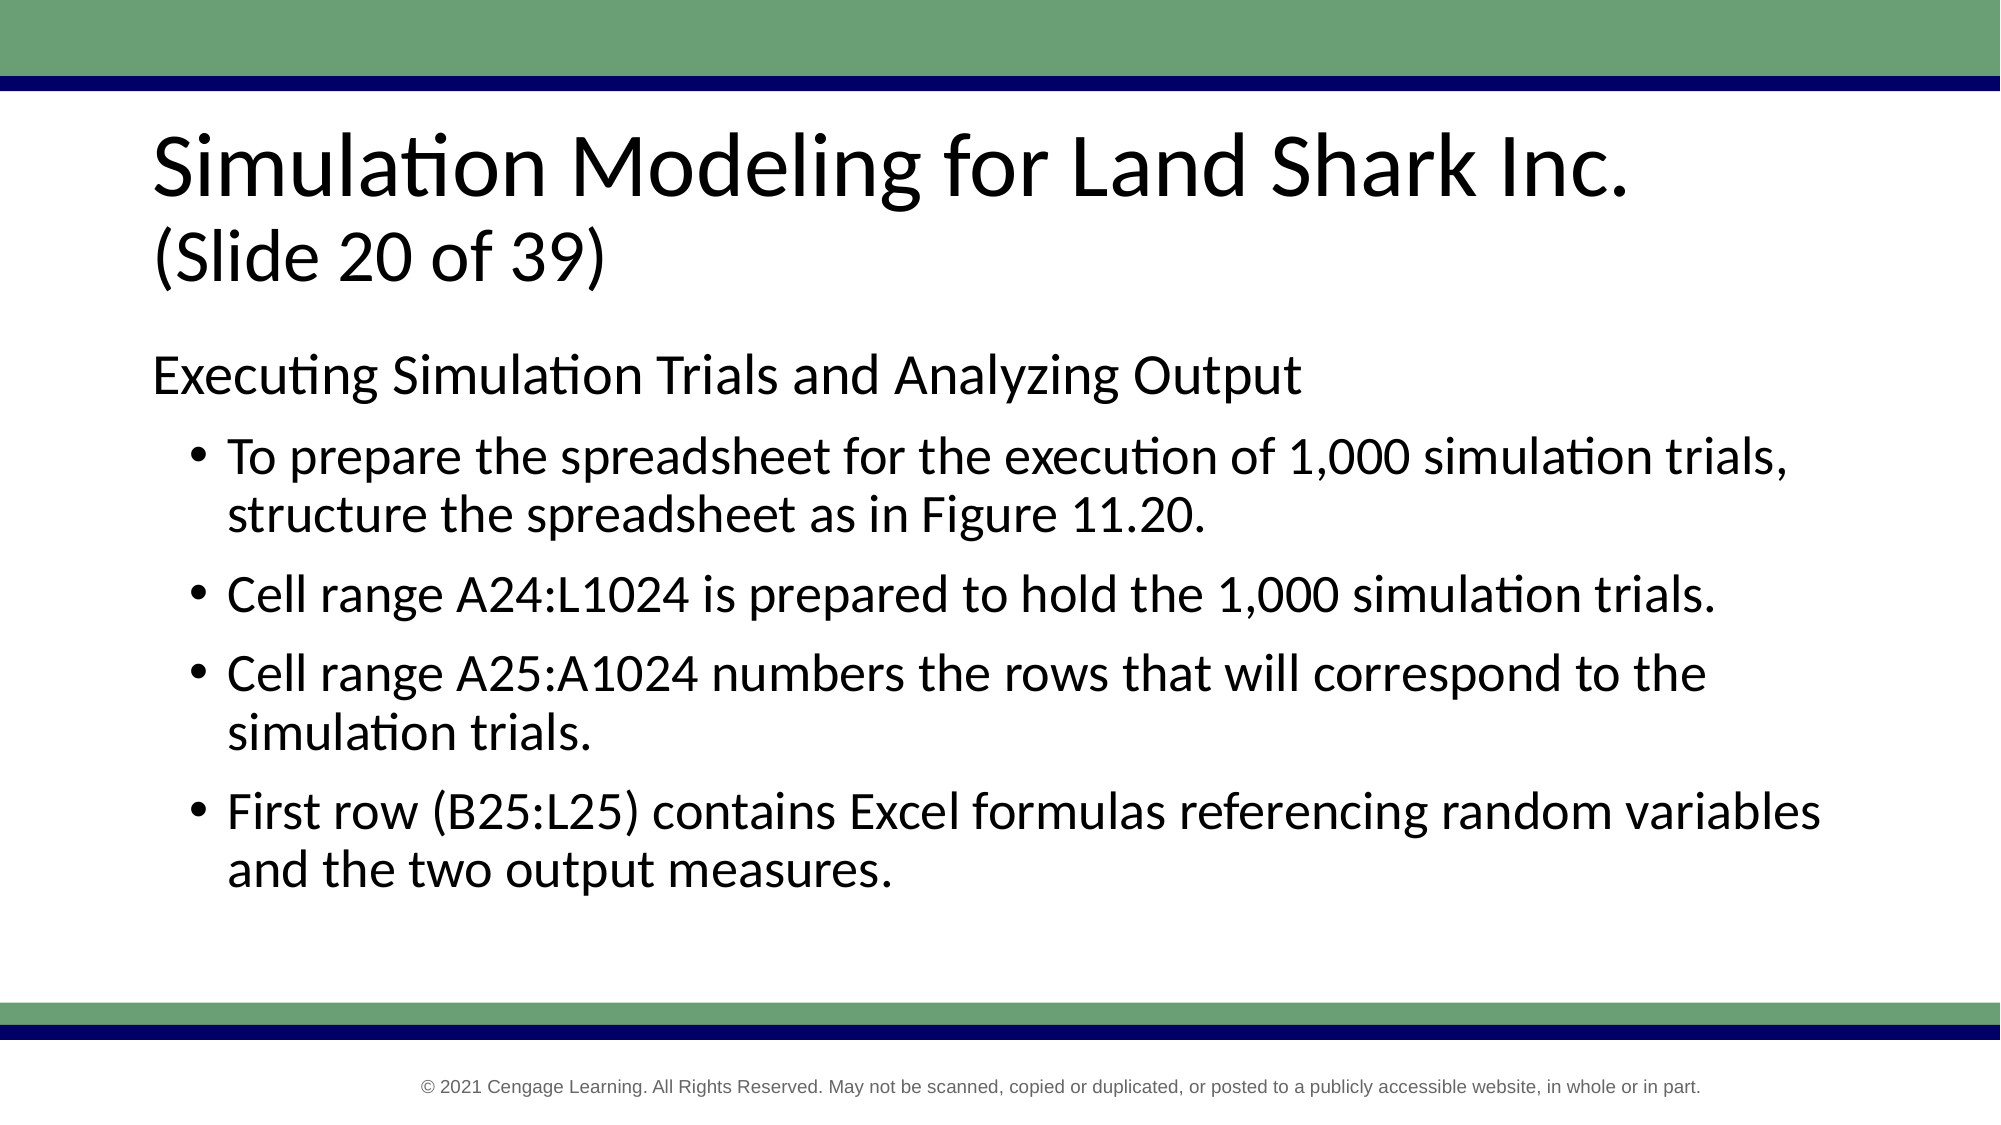

# Simulation Modeling for Land Shark Inc. (Slide 20 of 39)
Executing Simulation Trials and Analyzing Output
To prepare the spreadsheet for the execution of 1,000 simulation trials, structure the spreadsheet as in Figure 11.20.
Cell range A24:L1024 is prepared to hold the 1,000 simulation trials.
Cell range A25:A1024 numbers the rows that will correspond to the simulation trials.
First row (B25:L25) contains Excel formulas referencing random variables and the two output measures.